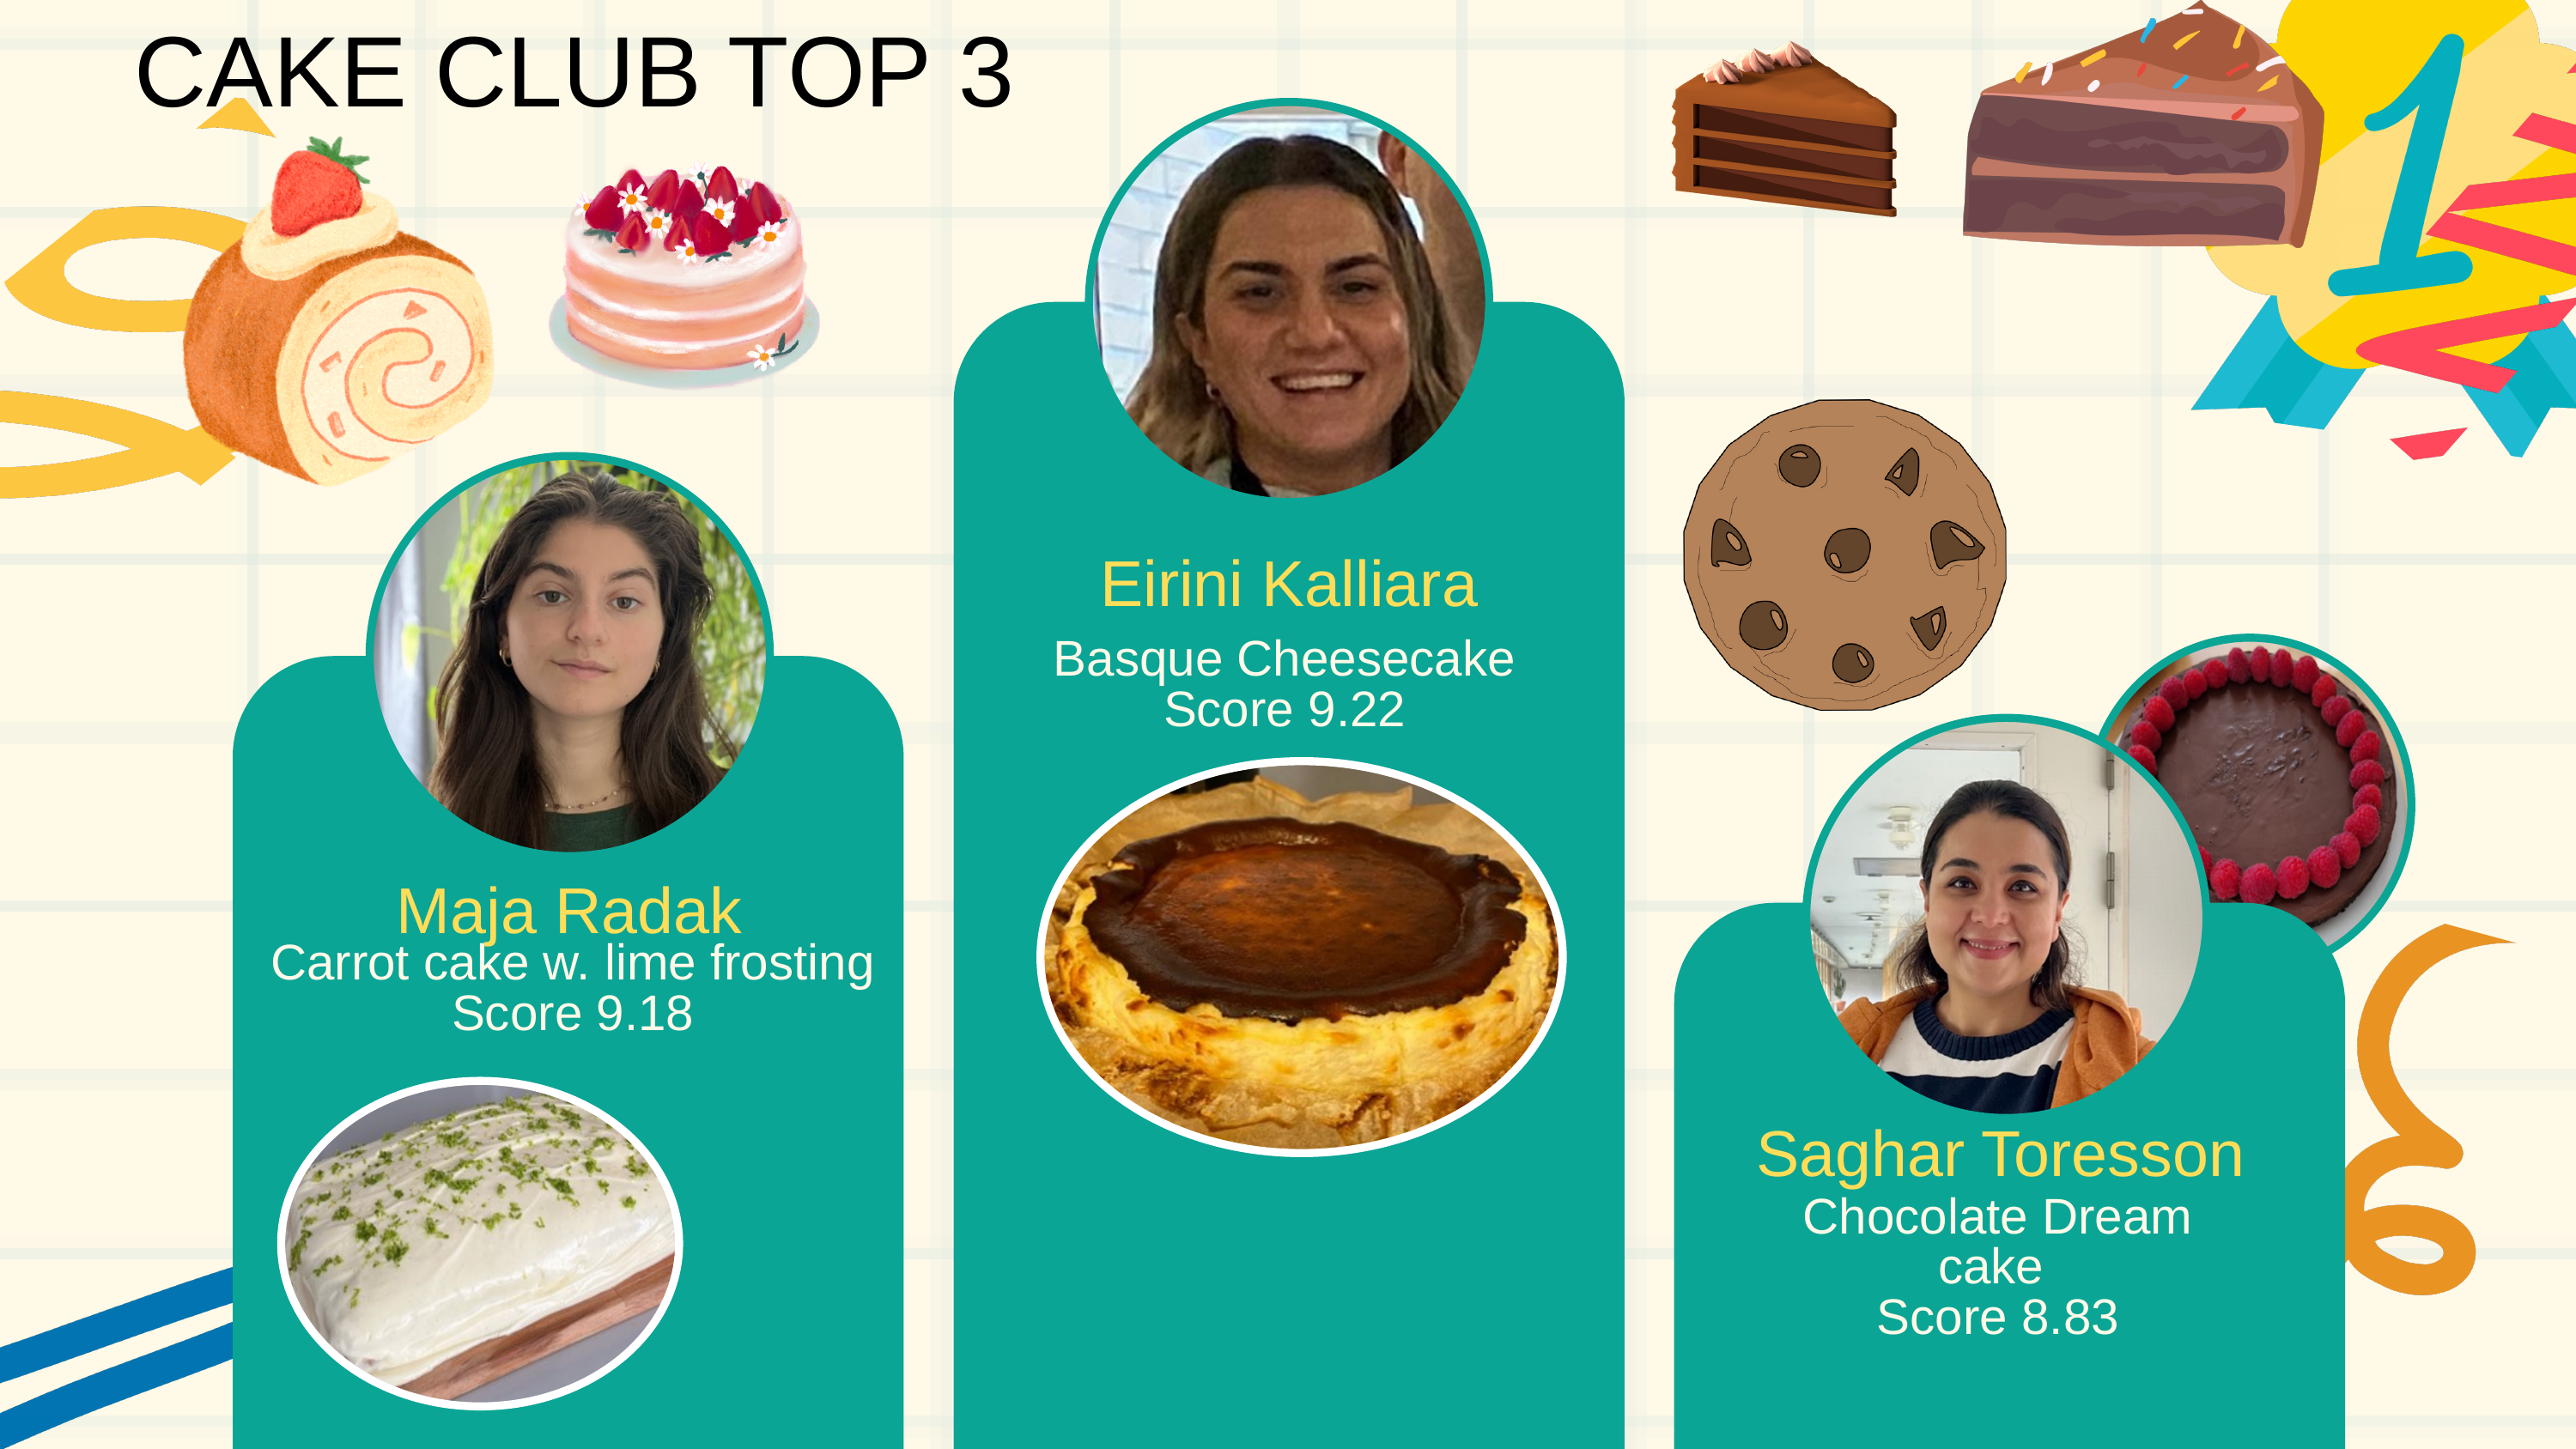

CAKE CLUB TOP 3

Eirini Kalliara
Basque Cheesecake
Score 9.22

Maja Radak
Carrot cake w. lime frosting
Score 9.18

Saghar Toresson
Chocolate Dream cake
Score 8.83